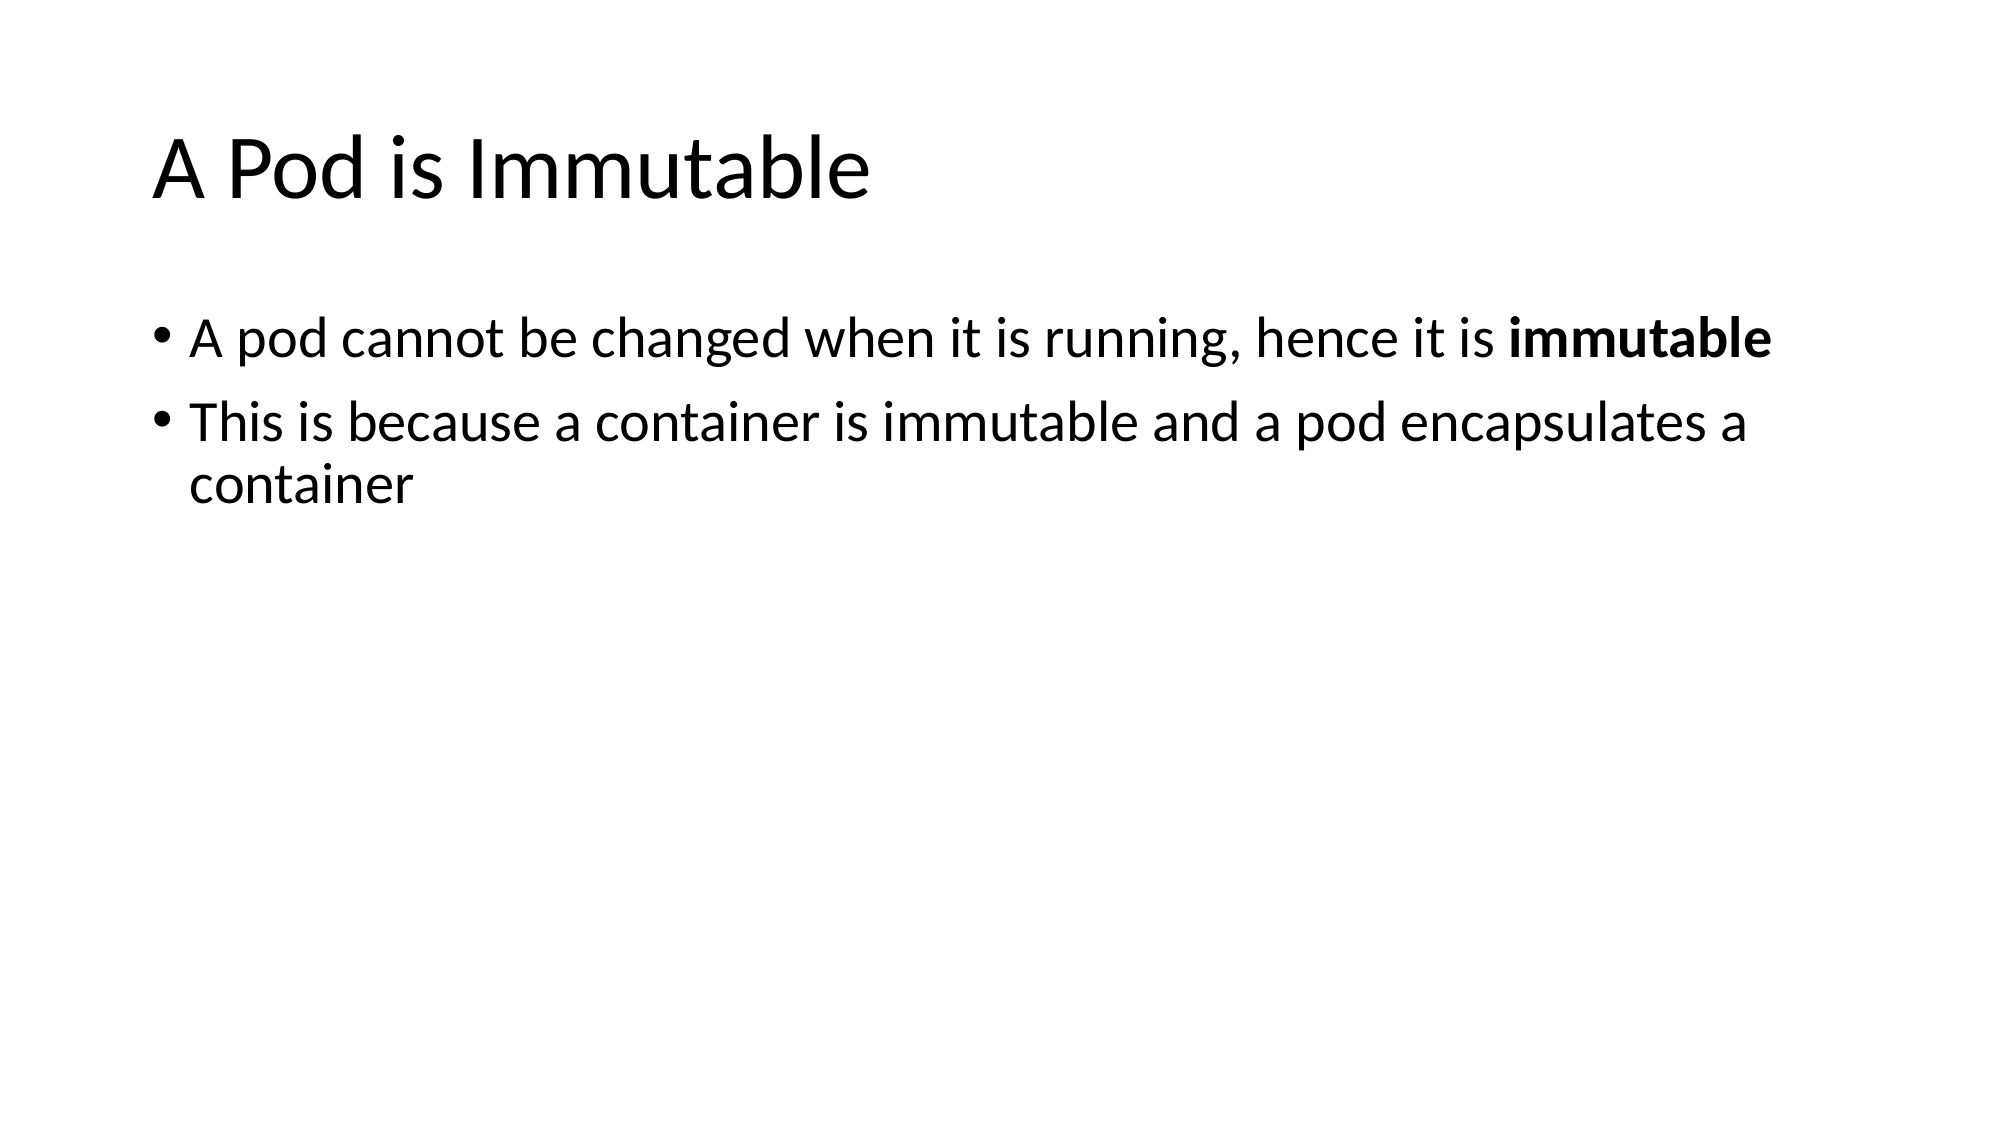

# A Pod is Immutable
A pod cannot be changed when it is running, hence it is immutable
This is because a container is immutable and a pod encapsulates a container